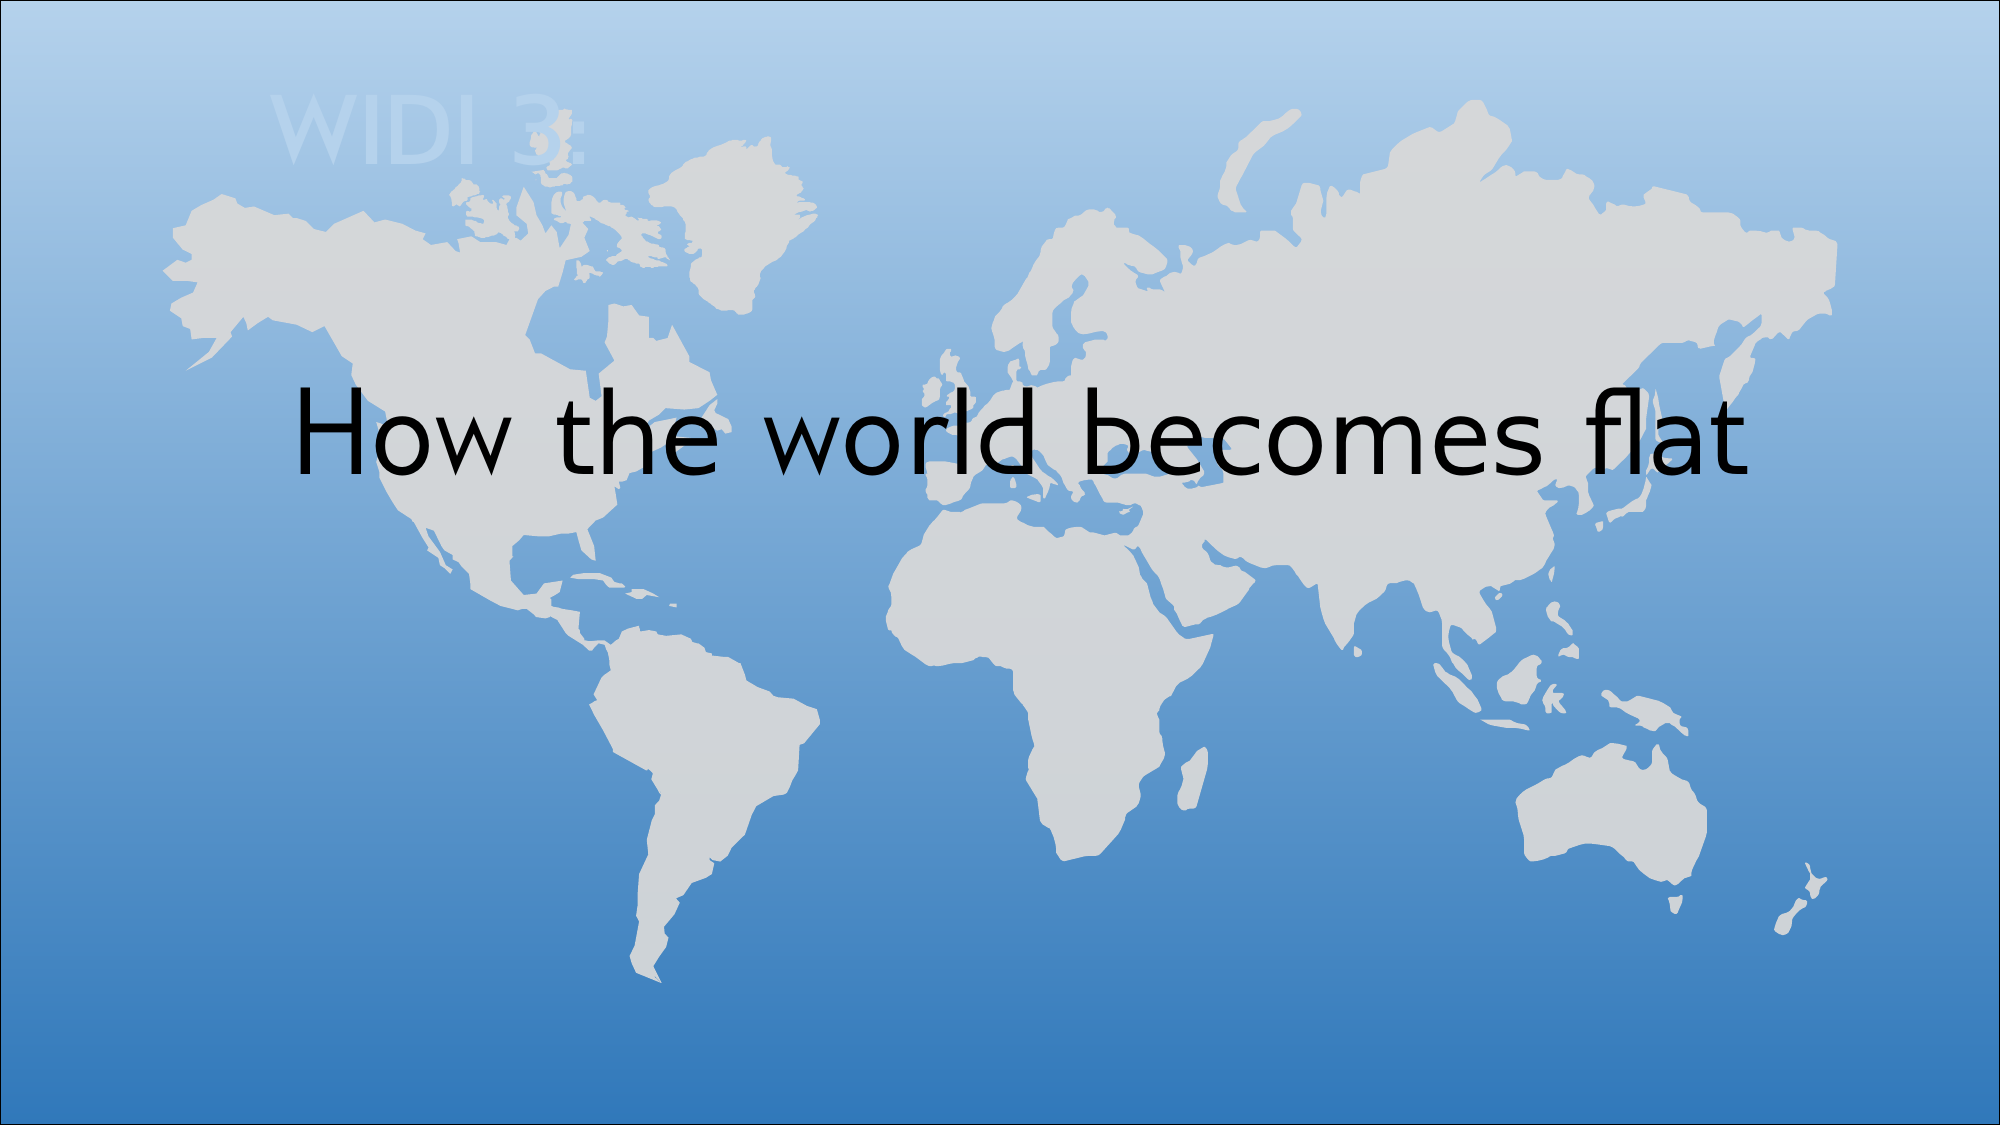

WIDI 3:

How the world becomes flat